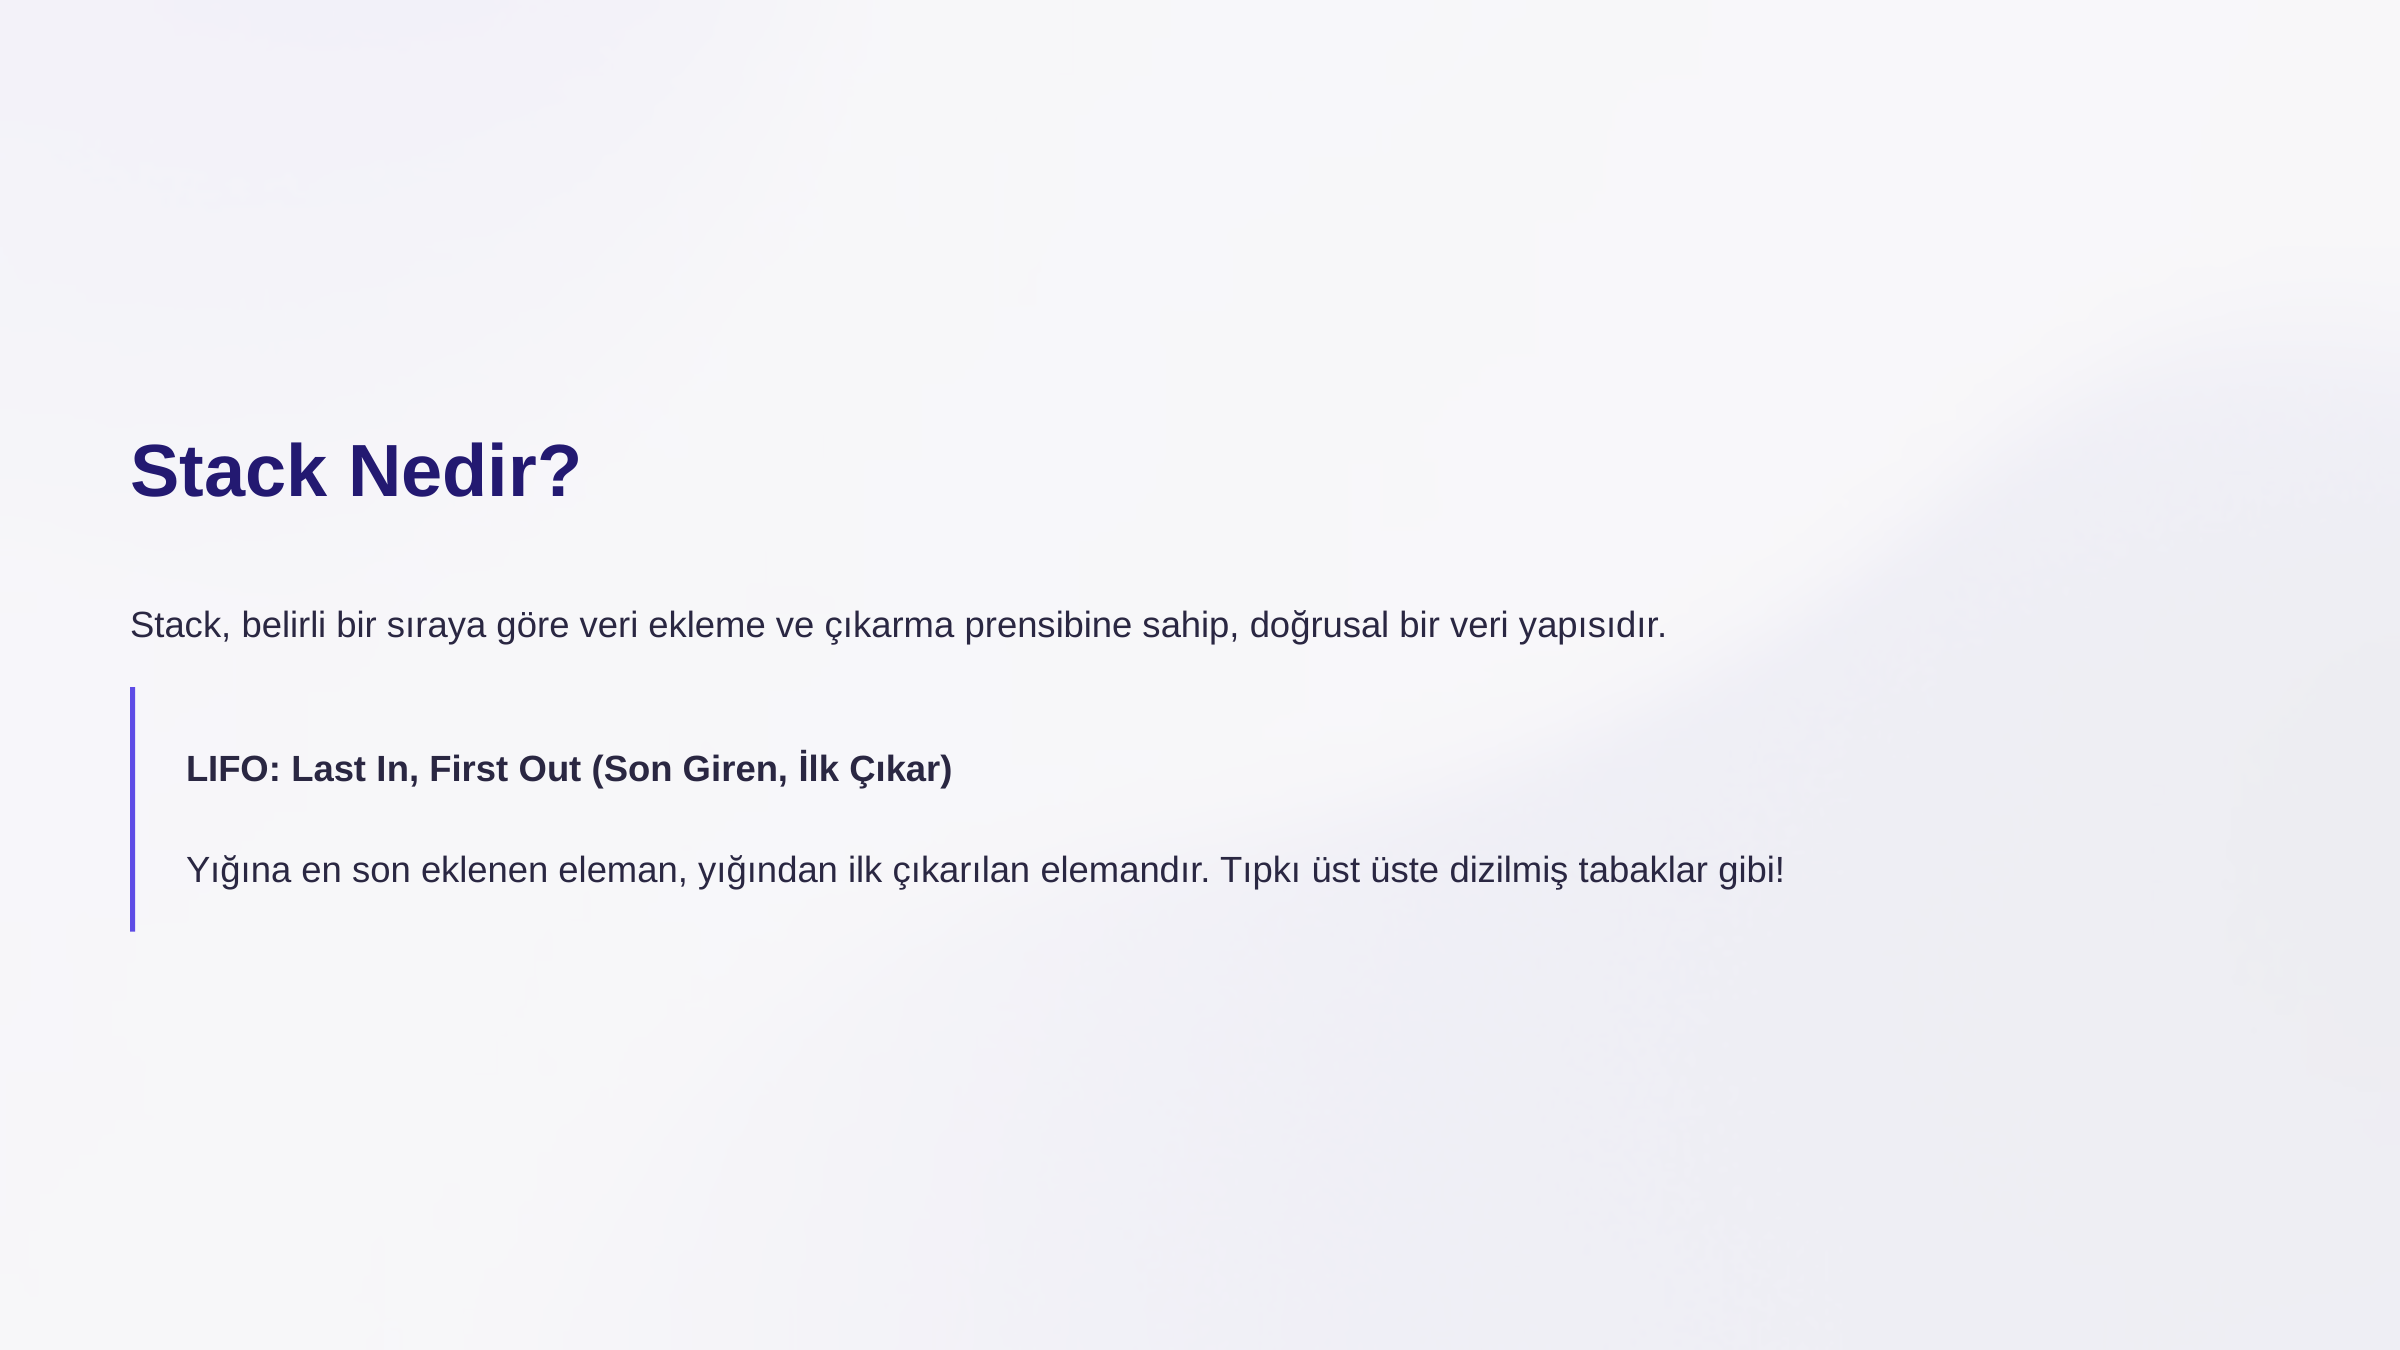

Stack Nedir?
Stack, belirli bir sıraya göre veri ekleme ve çıkarma prensibine sahip, doğrusal bir veri yapısıdır.

LIFO: Last In, First Out (Son Giren, İlk Çıkar)
Yığına en son eklenen eleman, yığından ilk çıkarılan elemandır. Tıpkı üst üste dizilmiş tabaklar gibi!